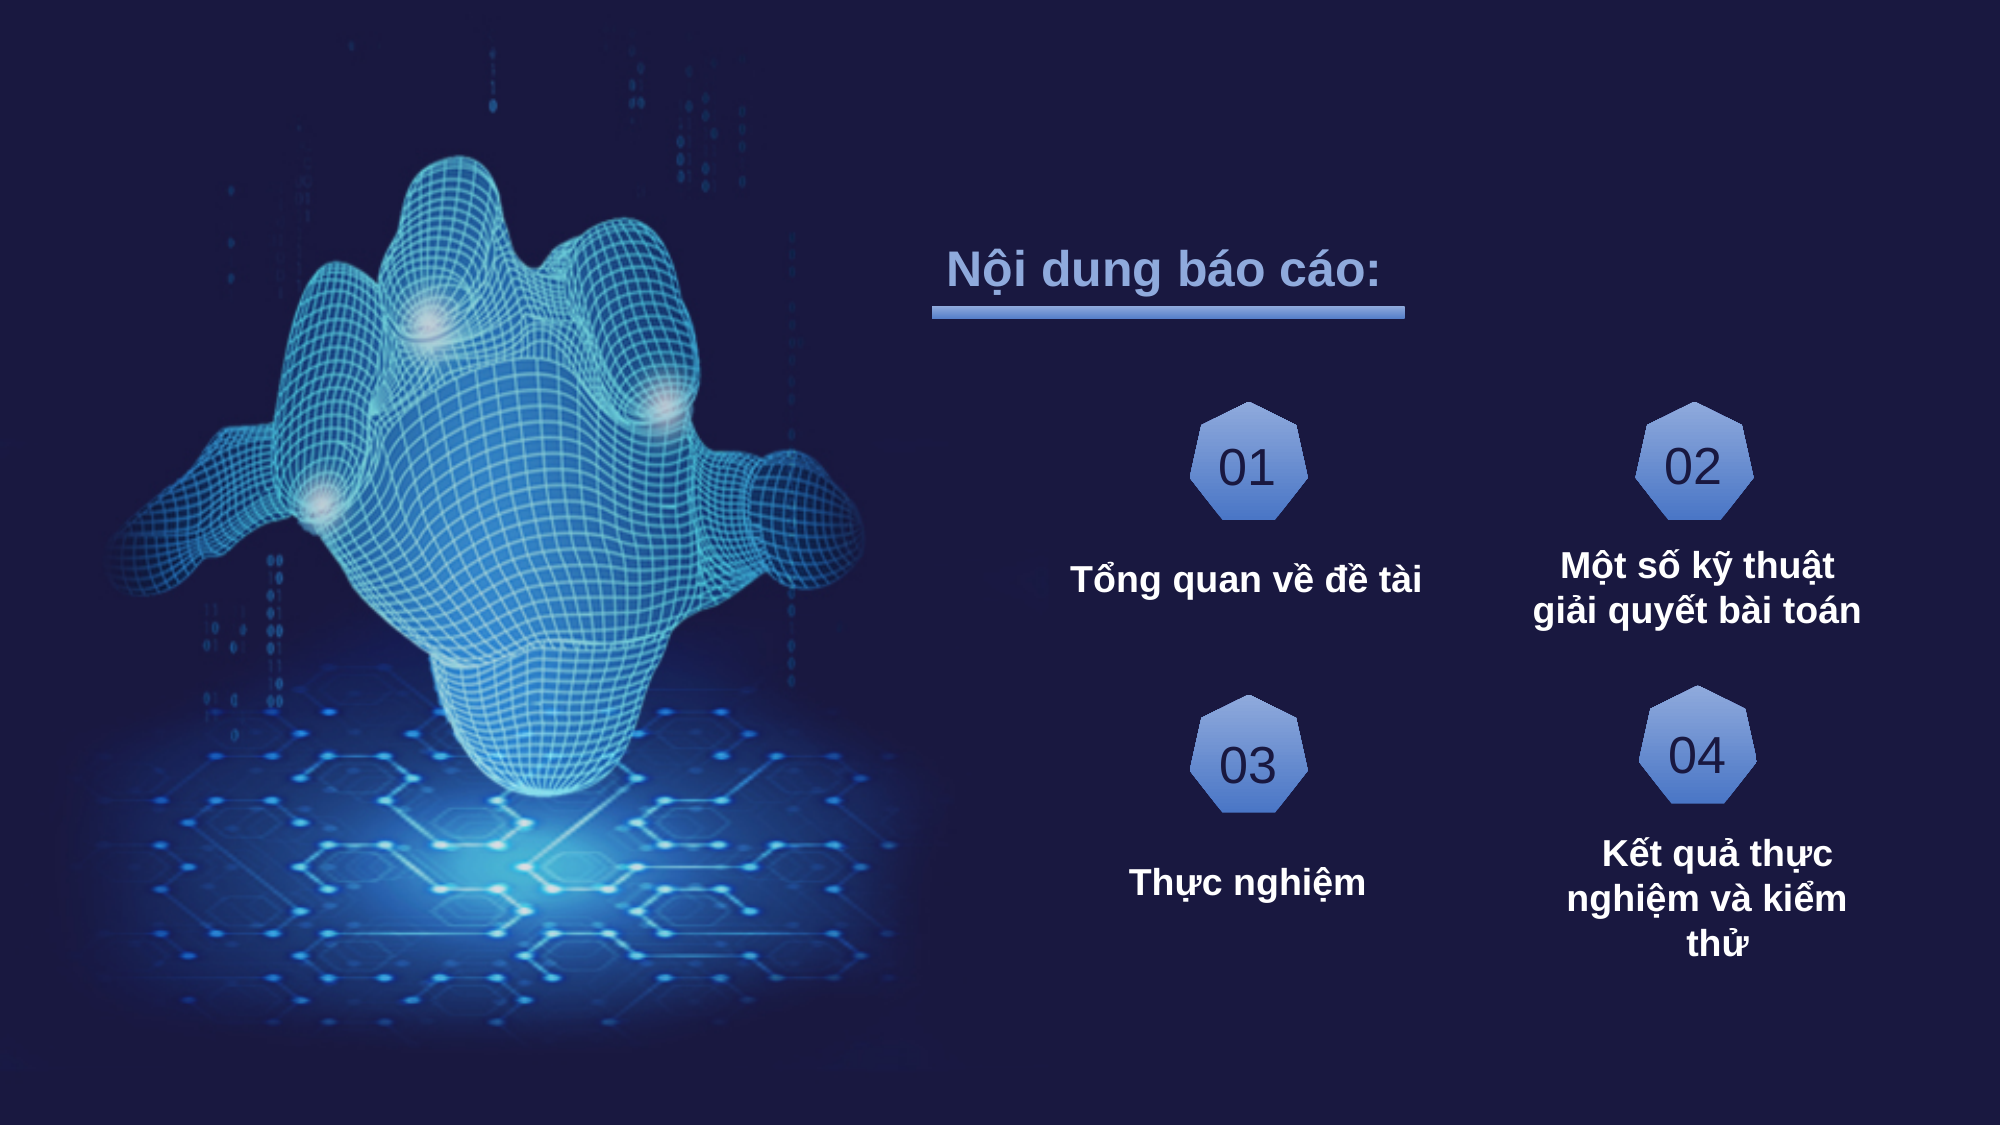

Nội dung báo cáo:

02
01
Một số kỹ thuật giải quyết bài toán
Tổng quan về đề tài

04
03
Kết quả thực nghiệm và kiểm   thử
Thực nghiệm